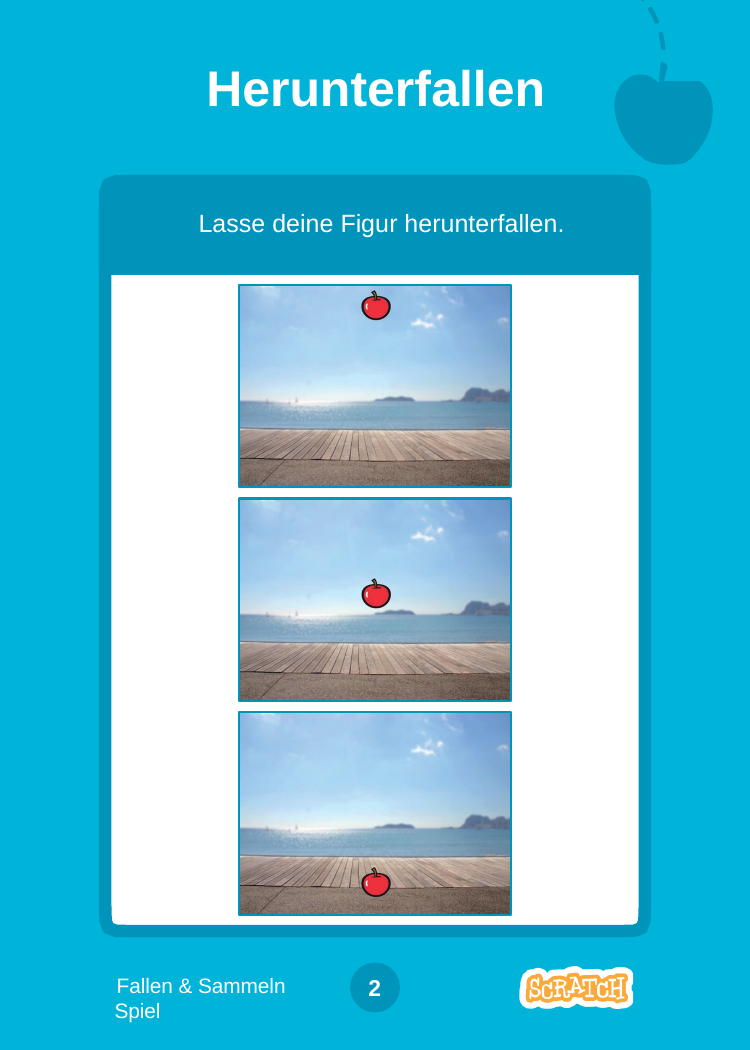

# Herunterfallen

Lasse deine Figur herunterfallen.

Fallen & Sammeln Spiel
2